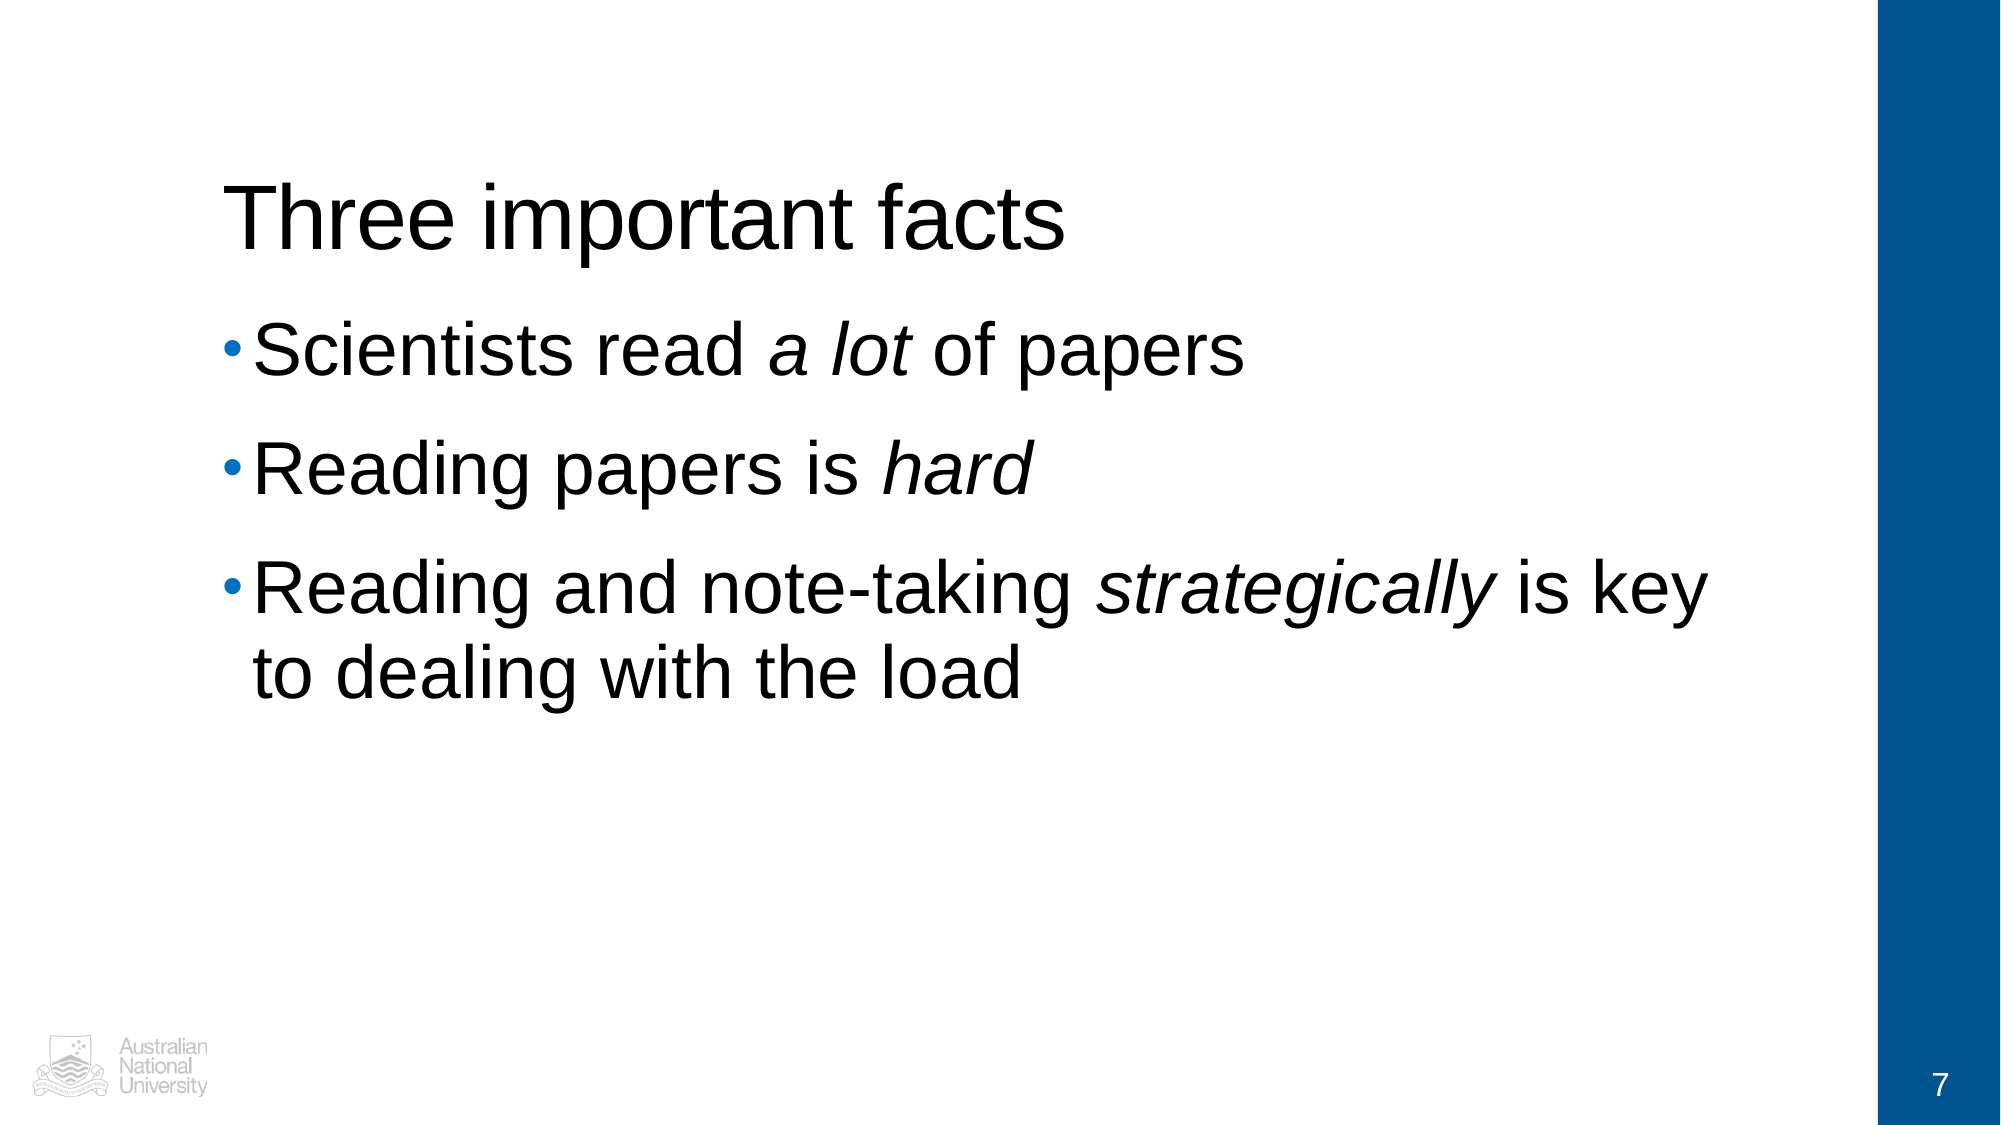

# Three important facts
Scientists read a lot of papers​
Reading papers is hard​
Reading and note-taking strategically is key to dealing with the load

7